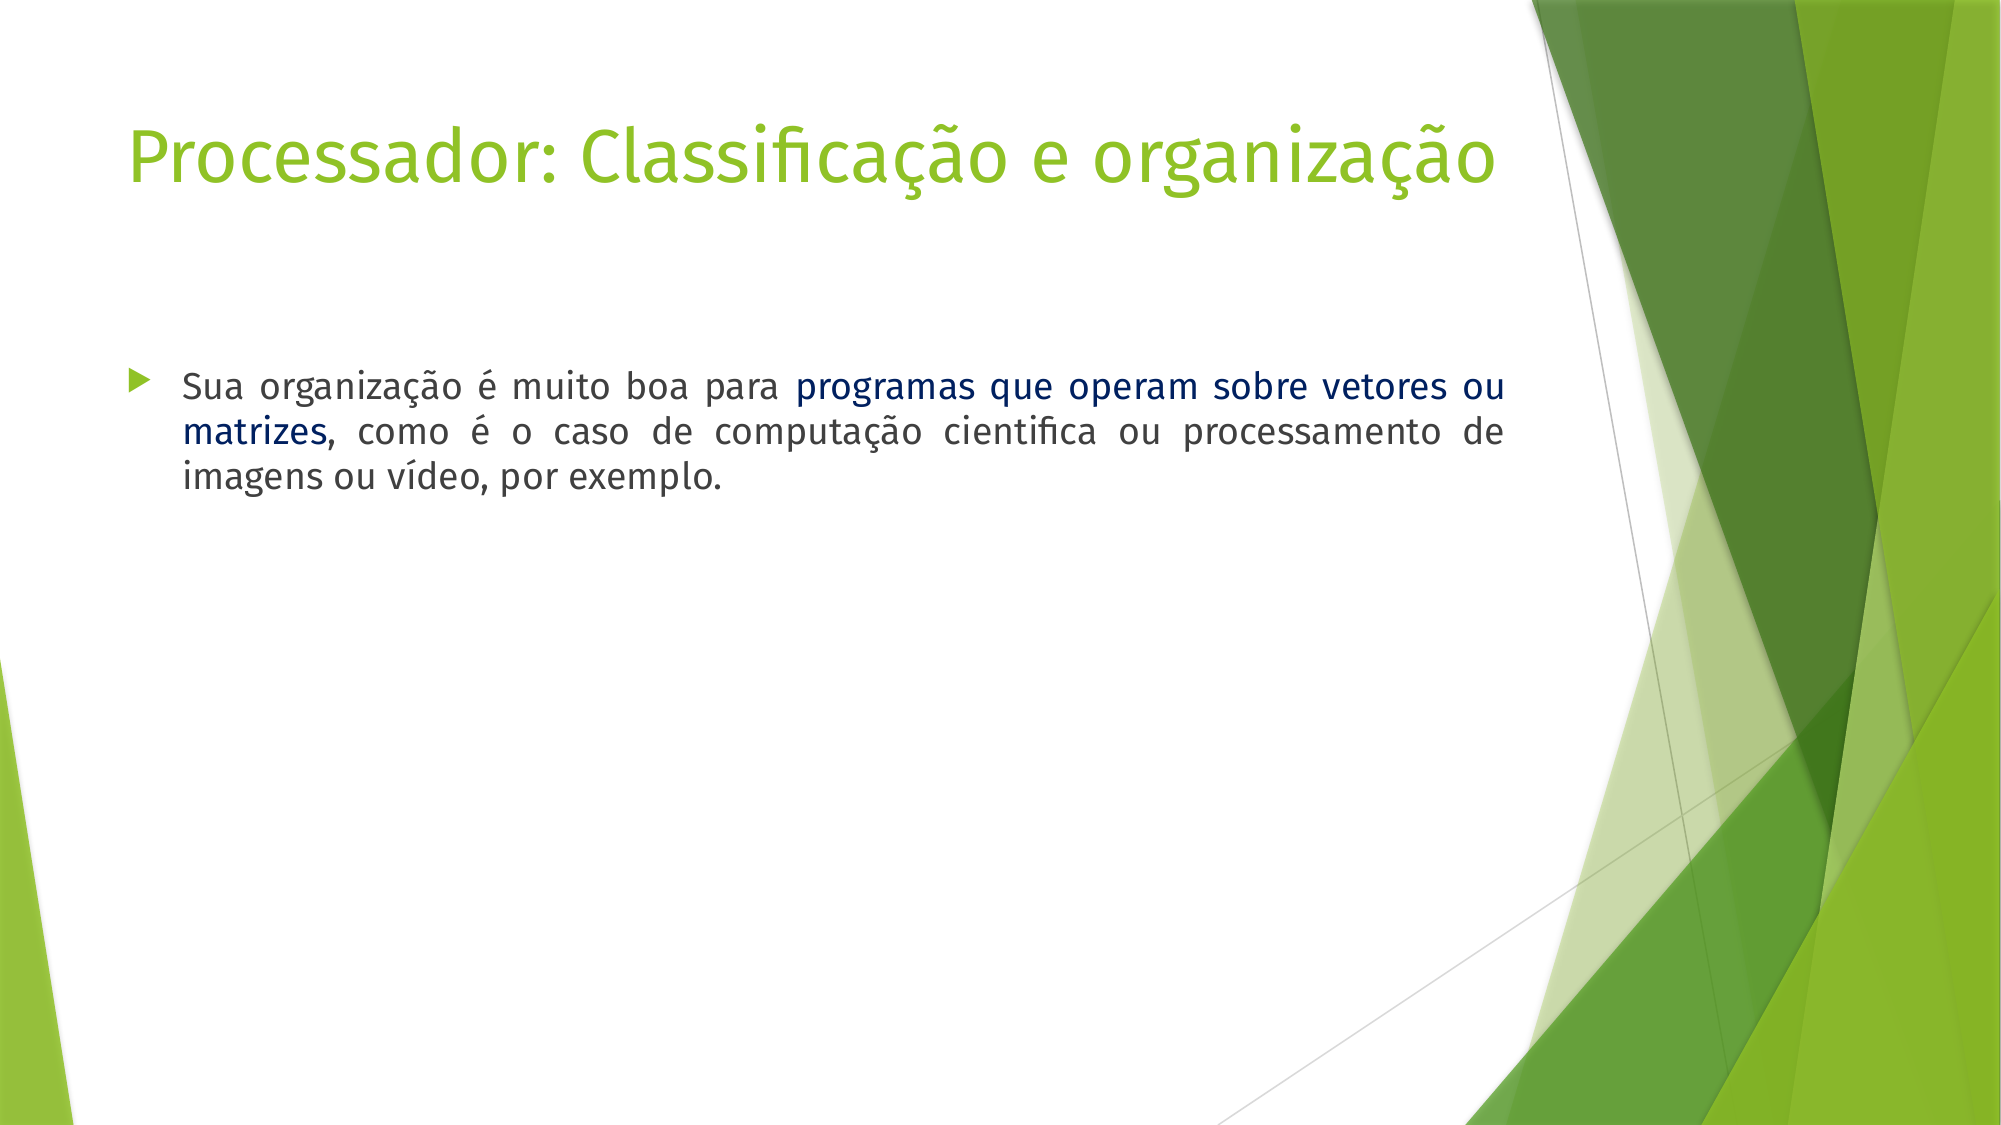

# Processador: Classificação e organização
Sua organização é muito boa para programas que operam sobre vetores ou matrizes, como é o caso de computação cientifica ou processamento de imagens ou vídeo, por exemplo.